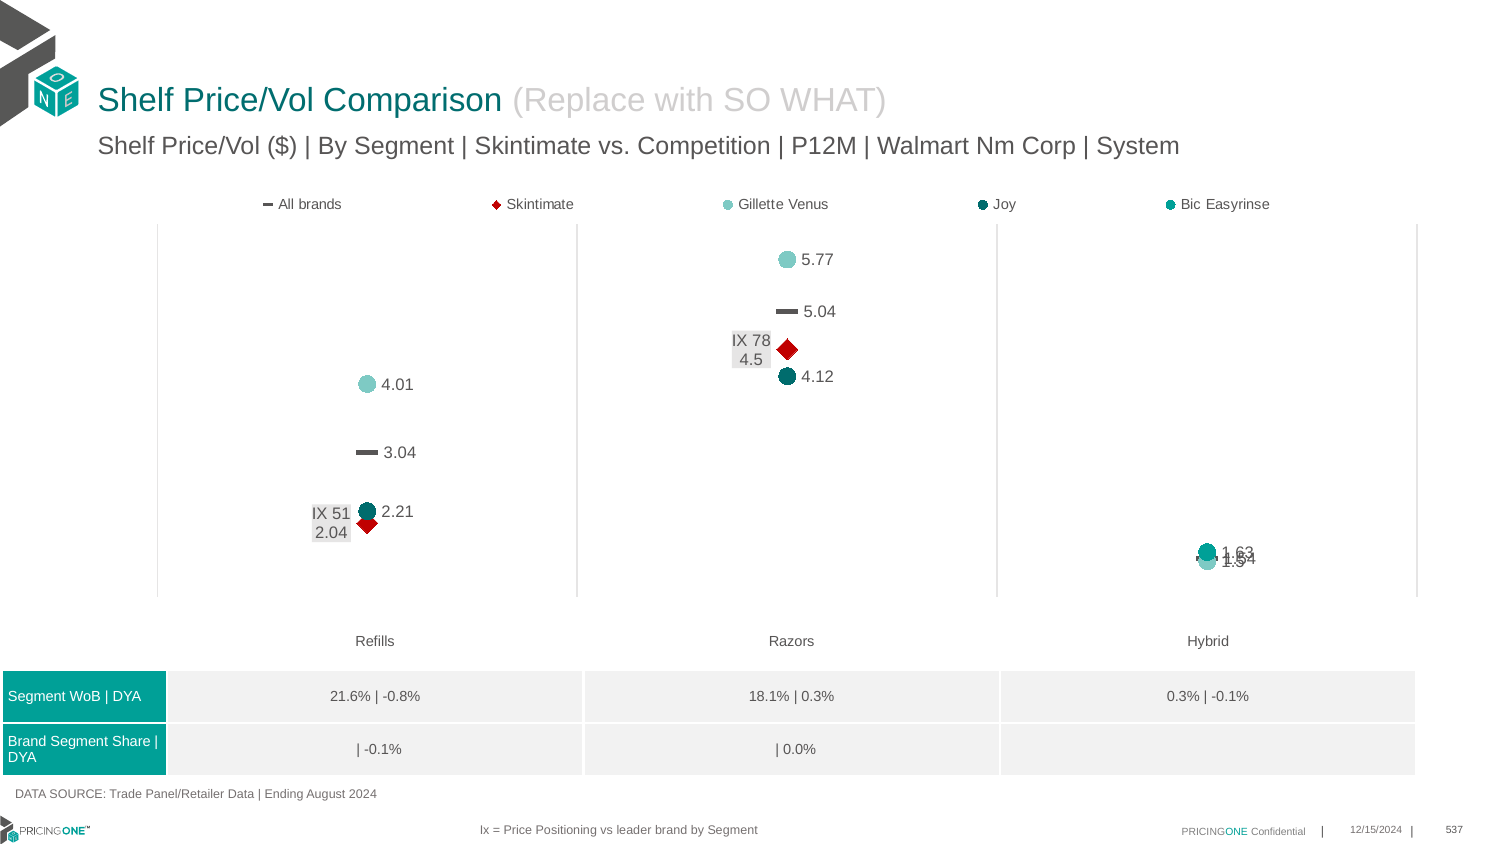

# Shelf Price/Vol Comparison (Replace with SO WHAT)
Shelf Price/Vol ($) | By Segment | Skintimate vs. Competition | P12M | Walmart Nm Corp | System

### Chart

| Category | All brands | Skintimate | Gillette Venus | Joy | Bic Easyrinse |
|---|---|---|---|---|---|
| IX 51 | 3.04 | 2.04 | 4.01 | 2.21 | None |
| IX 78 | 5.04 | 4.5 | 5.77 | 4.12 | None |
| None | 1.54 | None | 1.5 | None | 1.63 |
|  | Refills | Razors | Hybrid |
| --- | --- | --- | --- |
| Segment WoB | DYA | 21.6% | -0.8% | 18.1% | 0.3% | 0.3% | -0.1% |
| Brand Segment Share | DYA | | -0.1% | | 0.0% |  |
DATA SOURCE: Trade Panel/Retailer Data | Ending August 2024
Ix = Price Positioning vs leader brand by Segment
12/15/2024
537